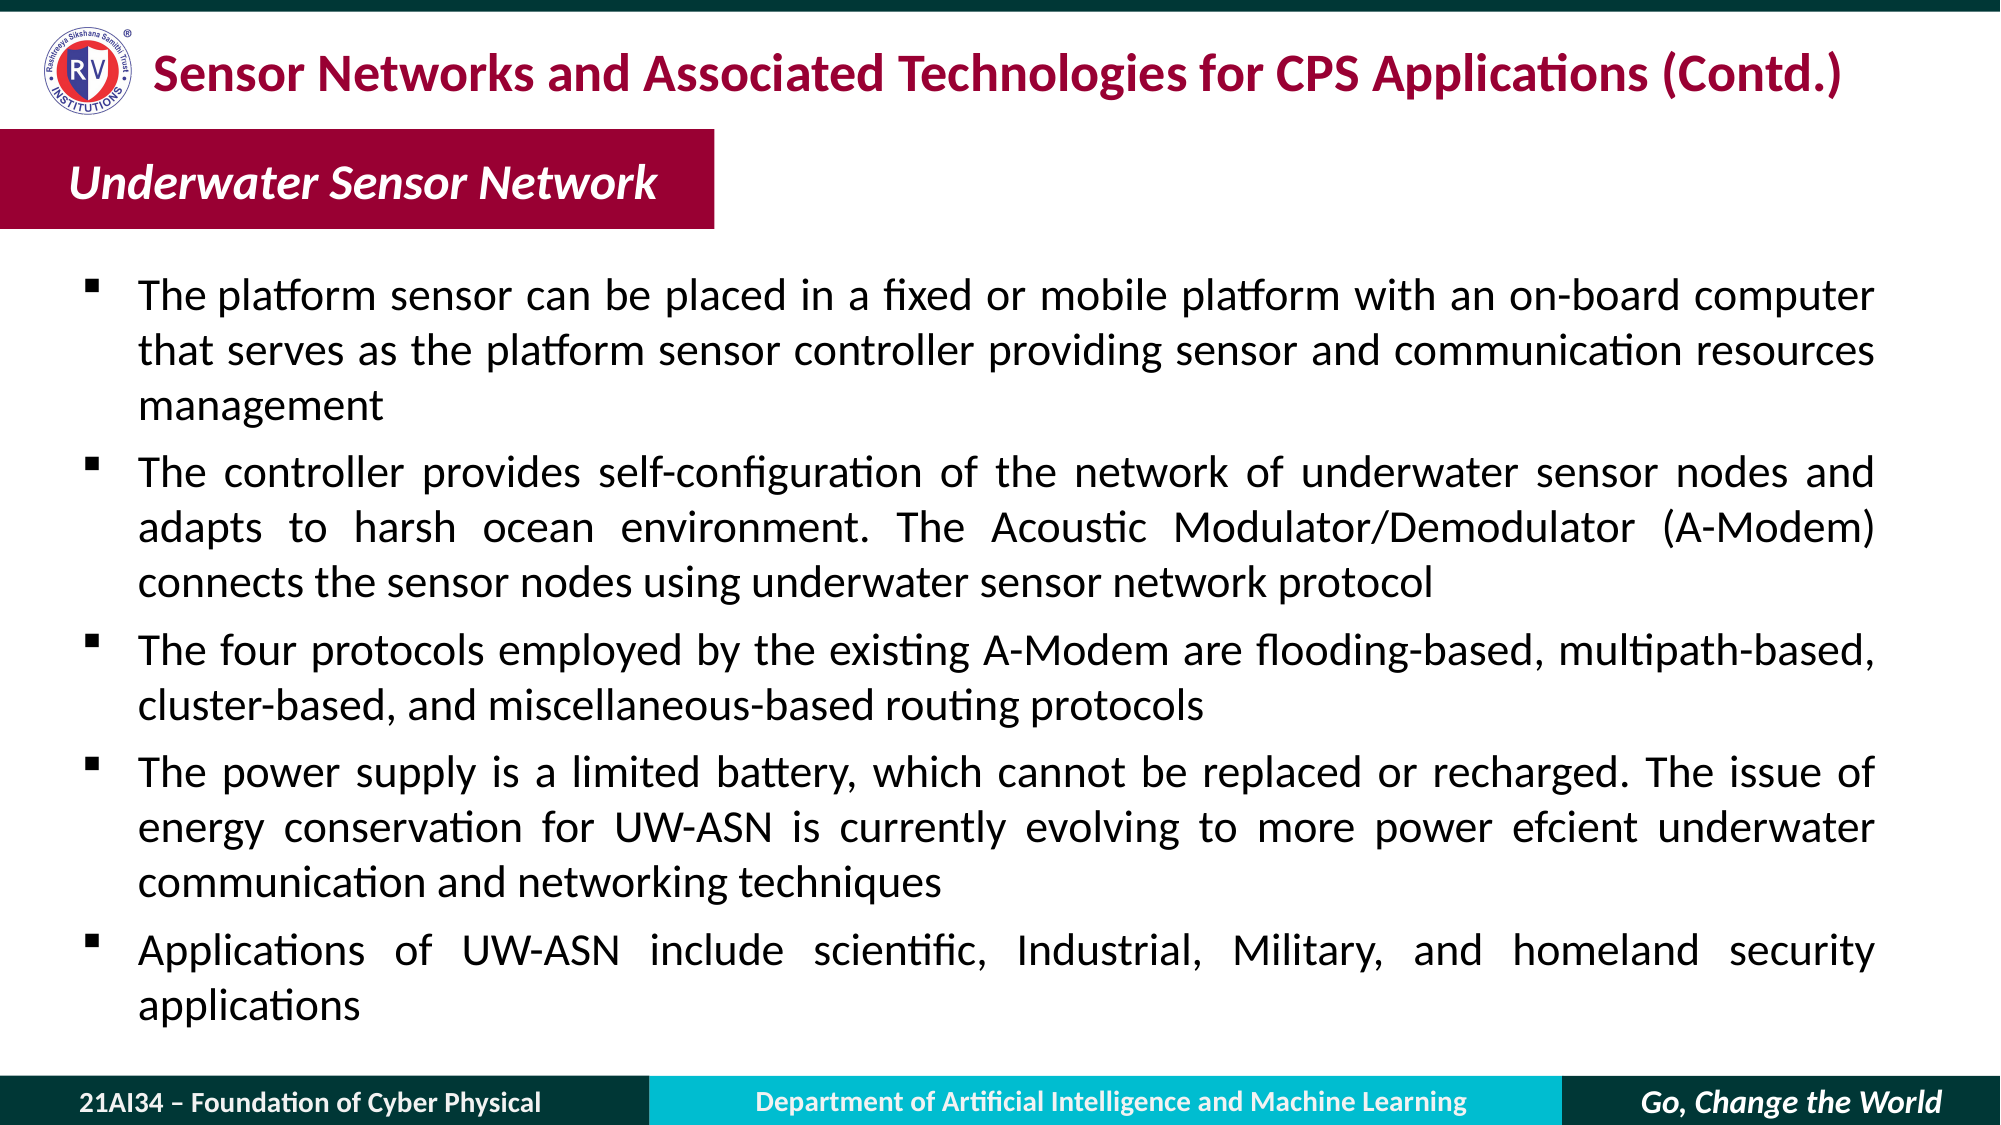

# Sensor Networks and Associated Technologies for CPS Applications (Contd.)
 Underwater Sensor Network
The platform sensor can be placed in a fixed or mobile platform with an on-board computer that serves as the platform sensor controller providing sensor and communication resources management
The controller provides self-configuration of the network of underwater sensor nodes and adapts to harsh ocean environment. The Acoustic Modulator/Demodulator (A-Modem) connects the sensor nodes using underwater sensor network protocol
The four protocols employed by the existing A-Modem are flooding-based, multipath-based, cluster-based, and miscellaneous-based routing protocols
The power supply is a limited battery, which cannot be replaced or recharged. The issue of energy conservation for UW-ASN is currently evolving to more power efcient underwater communication and networking techniques
Applications of UW-ASN include scientific, Industrial, Military, and homeland security applications